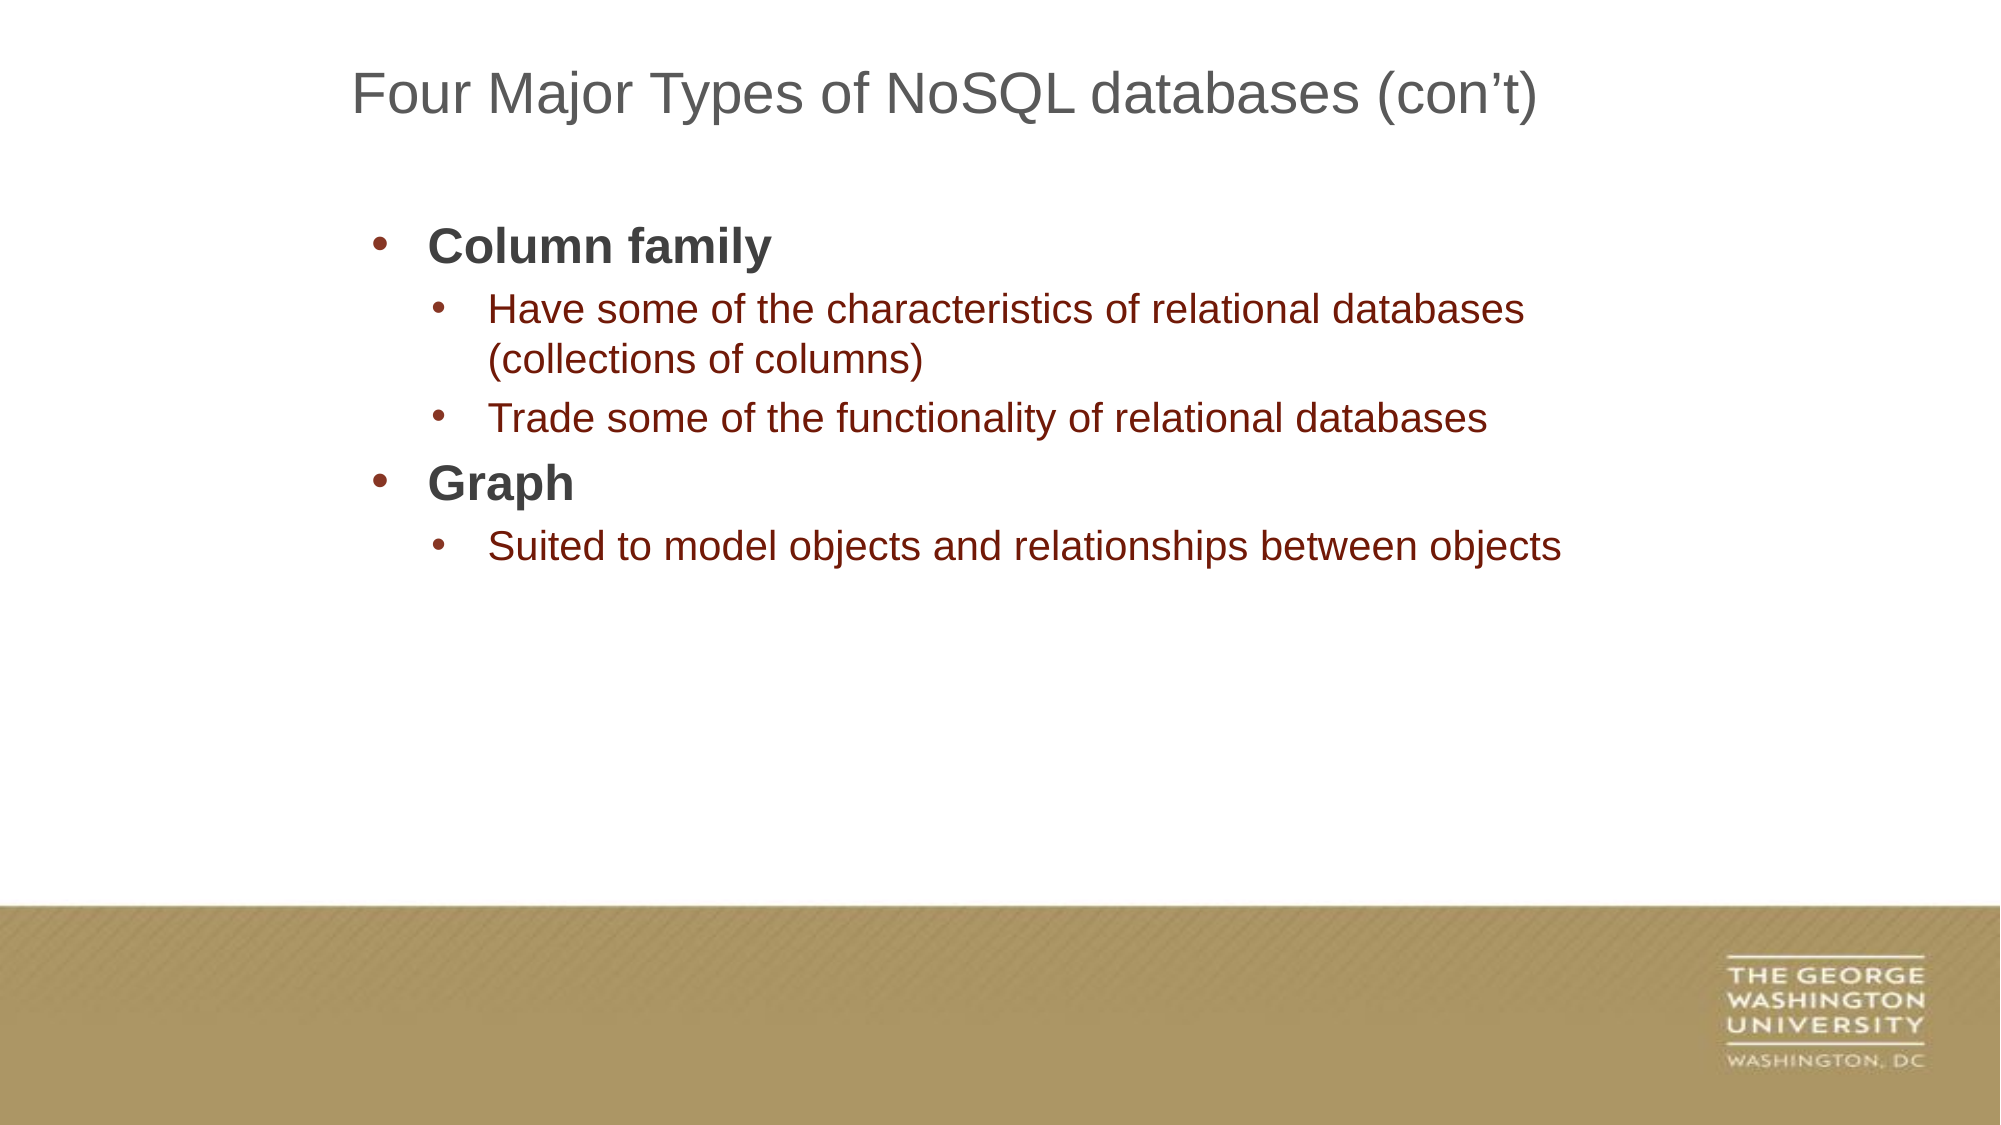

Four Major Types of NoSQL databases (con’t)

Column family
Have some of the characteristics of relational databases (collections of columns)
Trade some of the functionality of relational databases
Graph
Suited to model objects and relationships between objects